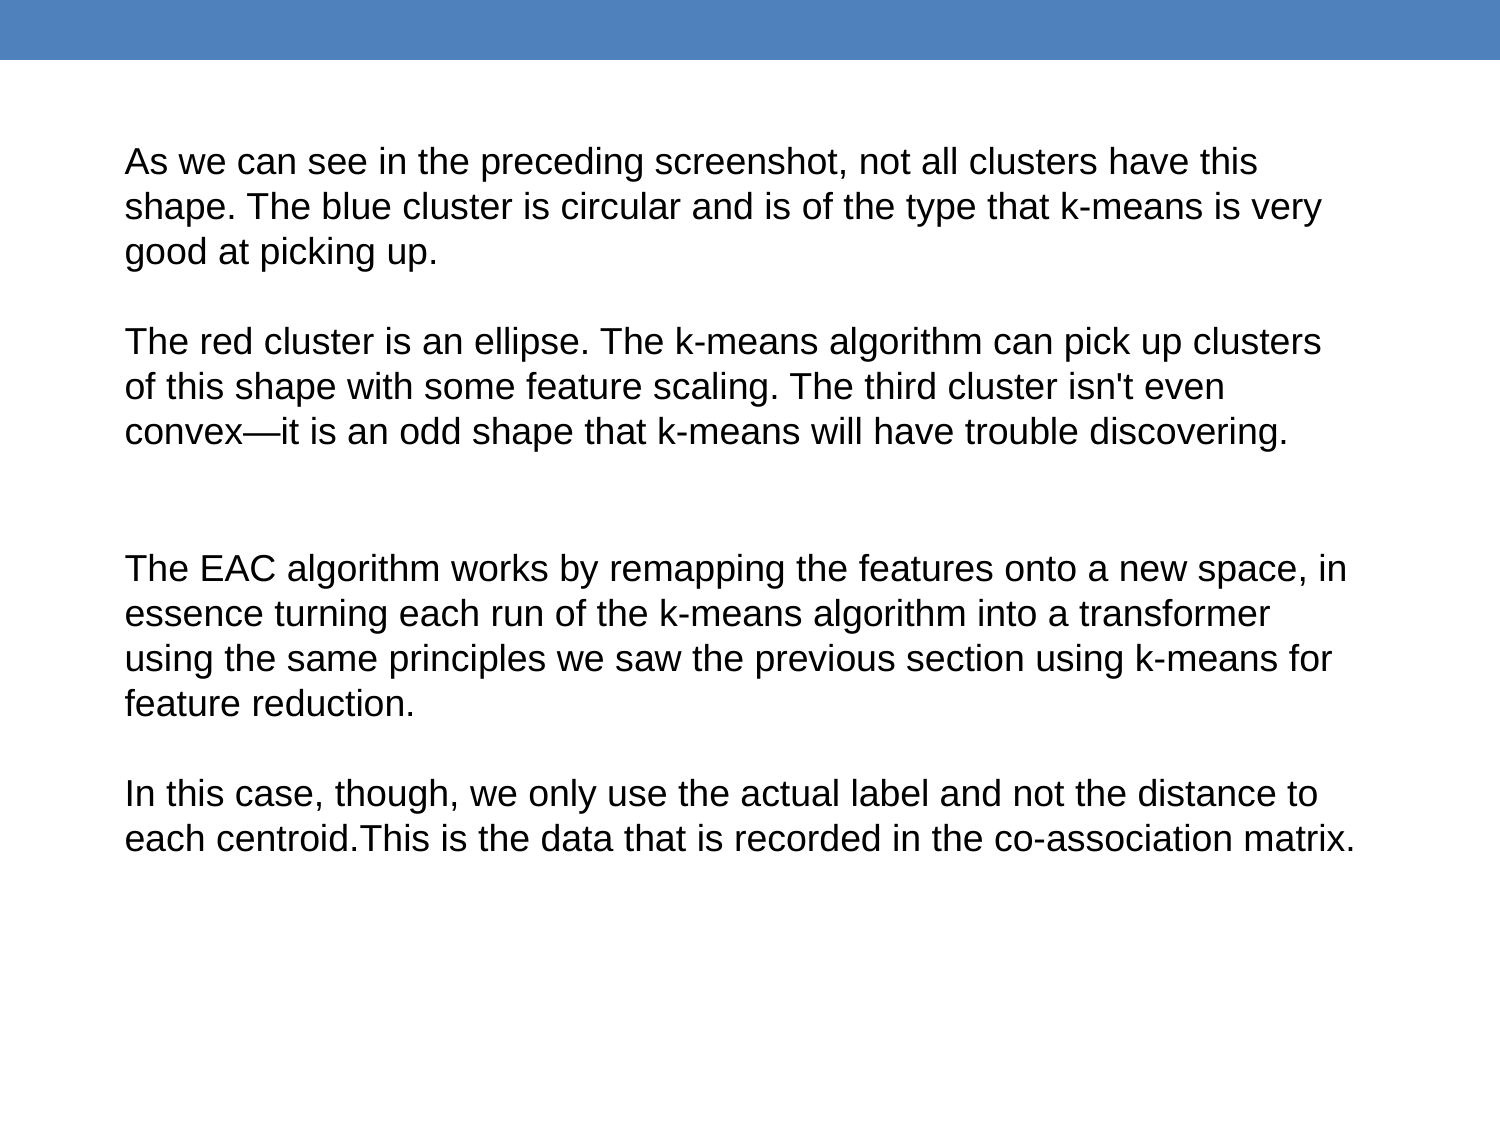

As we can see in the preceding screenshot, not all clusters have this shape. The blue cluster is circular and is of the type that k-means is very good at picking up.

The red cluster is an ellipse. The k-means algorithm can pick up clusters of this shape with some feature scaling. The third cluster isn't even convex—it is an odd shape that k-means will have trouble discovering.
The EAC algorithm works by remapping the features onto a new space, in essence turning each run of the k-means algorithm into a transformer using the same principles we saw the previous section using k-means for feature reduction.

In this case, though, we only use the actual label and not the distance to each centroid.This is the data that is recorded in the co-association matrix.